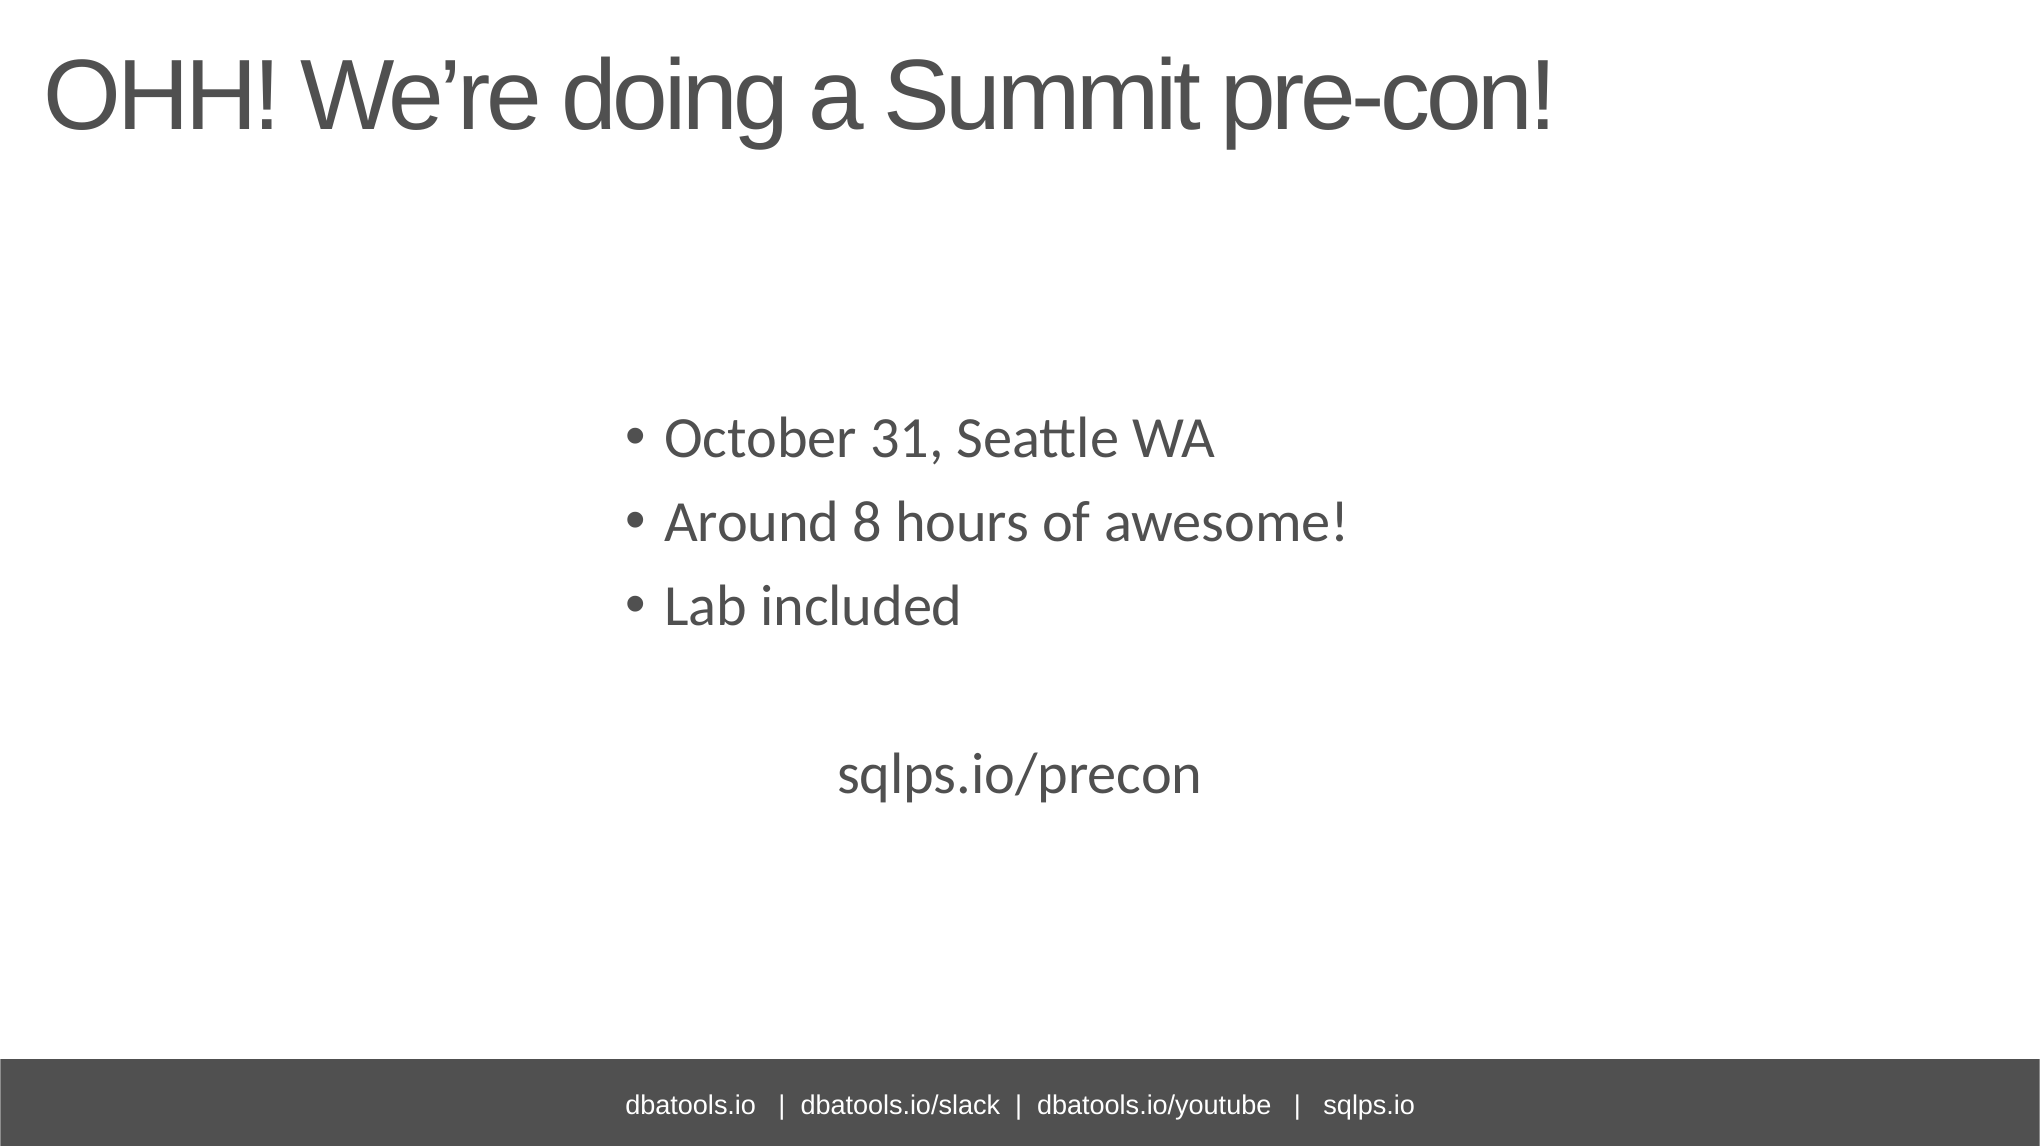

# OHH! We’re doing a Summit pre-con!
October 31, Seattle WA
Around 8 hours of awesome!
Lab included

sqlps.io/precon

dbatools.io   |  dbatools.io/slack  |  dbatools.io/youtube   |   sqlps.io